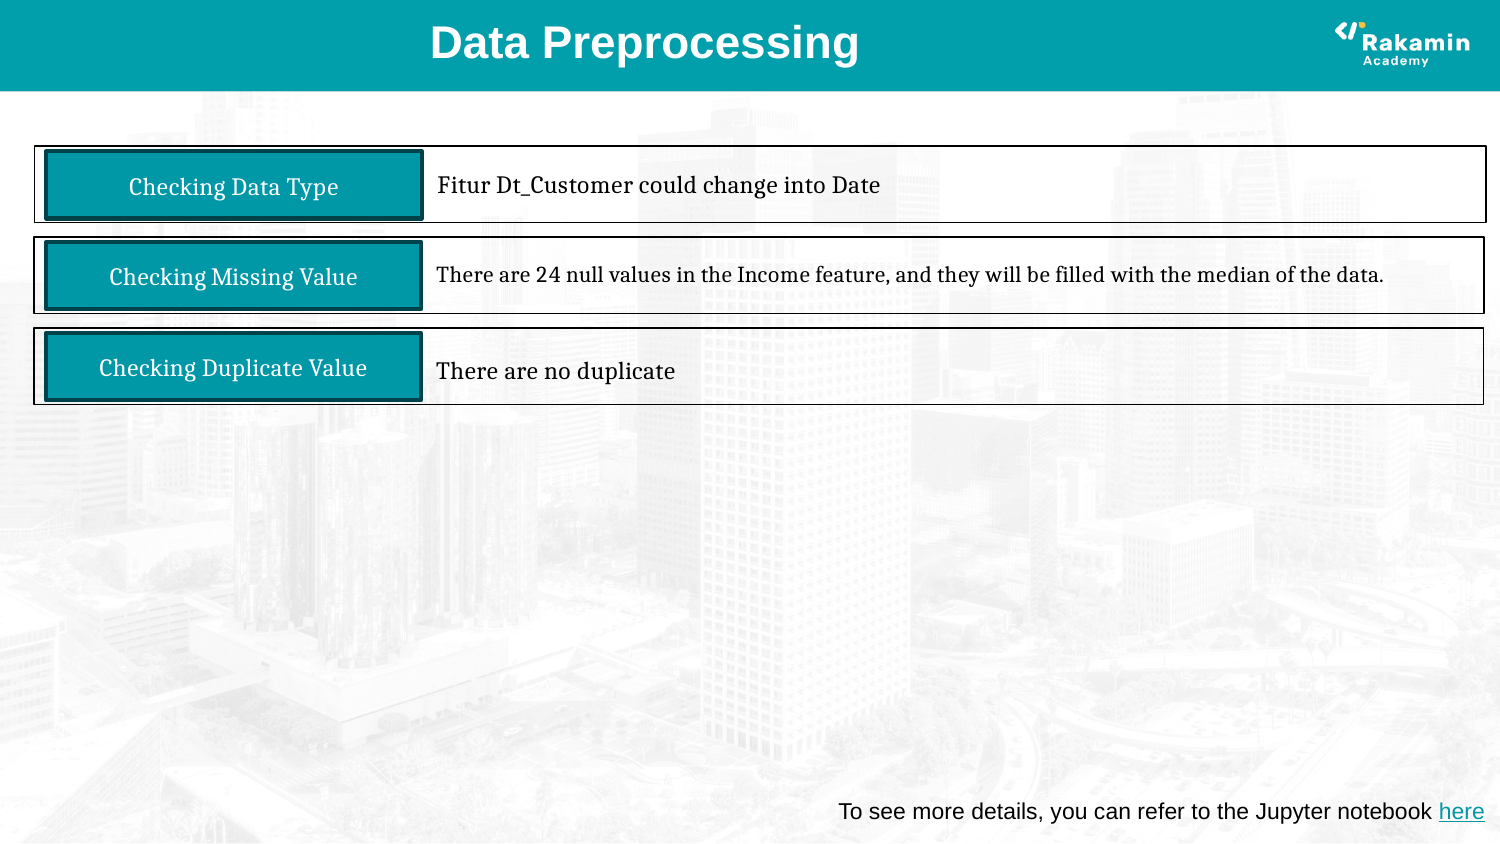

# Data Preprocessing

Checking Data Type
Fitur Dt_Customer could change into Date

Checking Missing Value
There are 24 null values in the Income feature, and they will be filled with the median of the data.

Checking Duplicate Value
There are no duplicate
To see more details, you can refer to the Jupyter notebook here